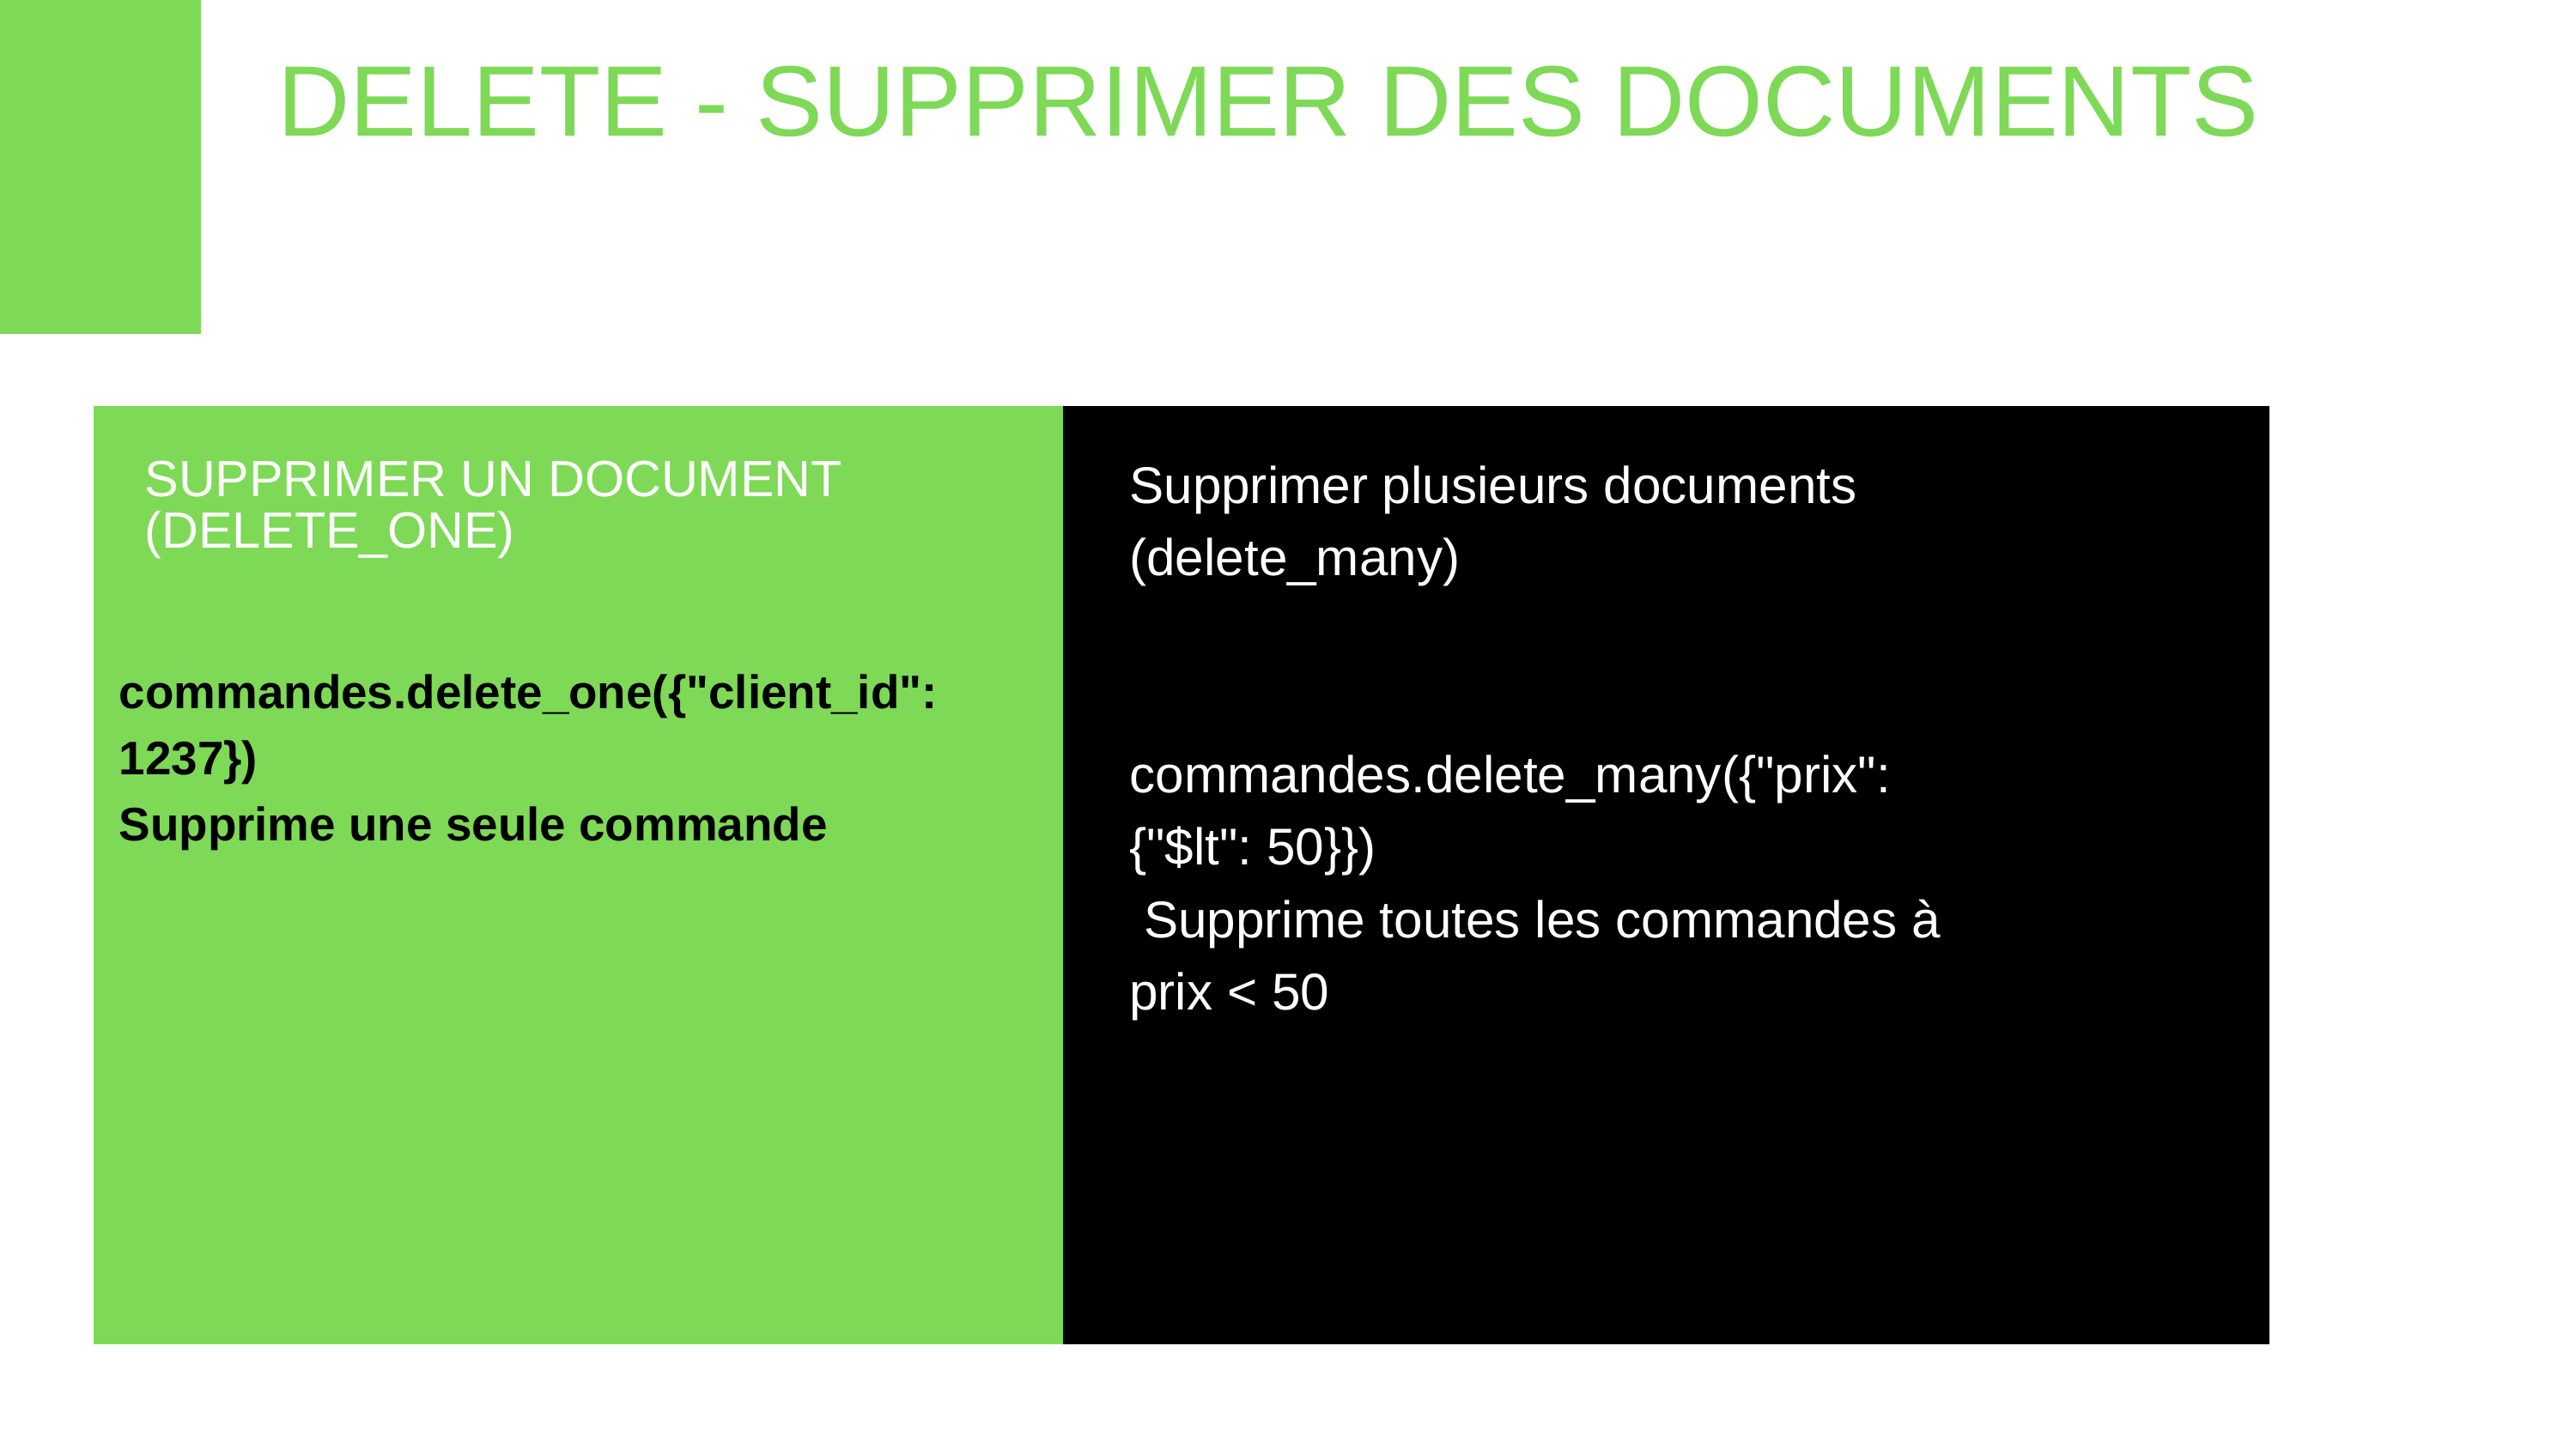

DELETE - SUPPRIMER DES DOCUMENTS

Supprimer plusieurs documents (delete_many)

commandes.delete_many({"prix": {"$lt": 50}})
 Supprime toutes les commandes à prix < 50

SUPPRIMER UN DOCUMENT (DELETE_ONE)
commandes.delete_one({"client_id": 1237})
Supprime une seule commande